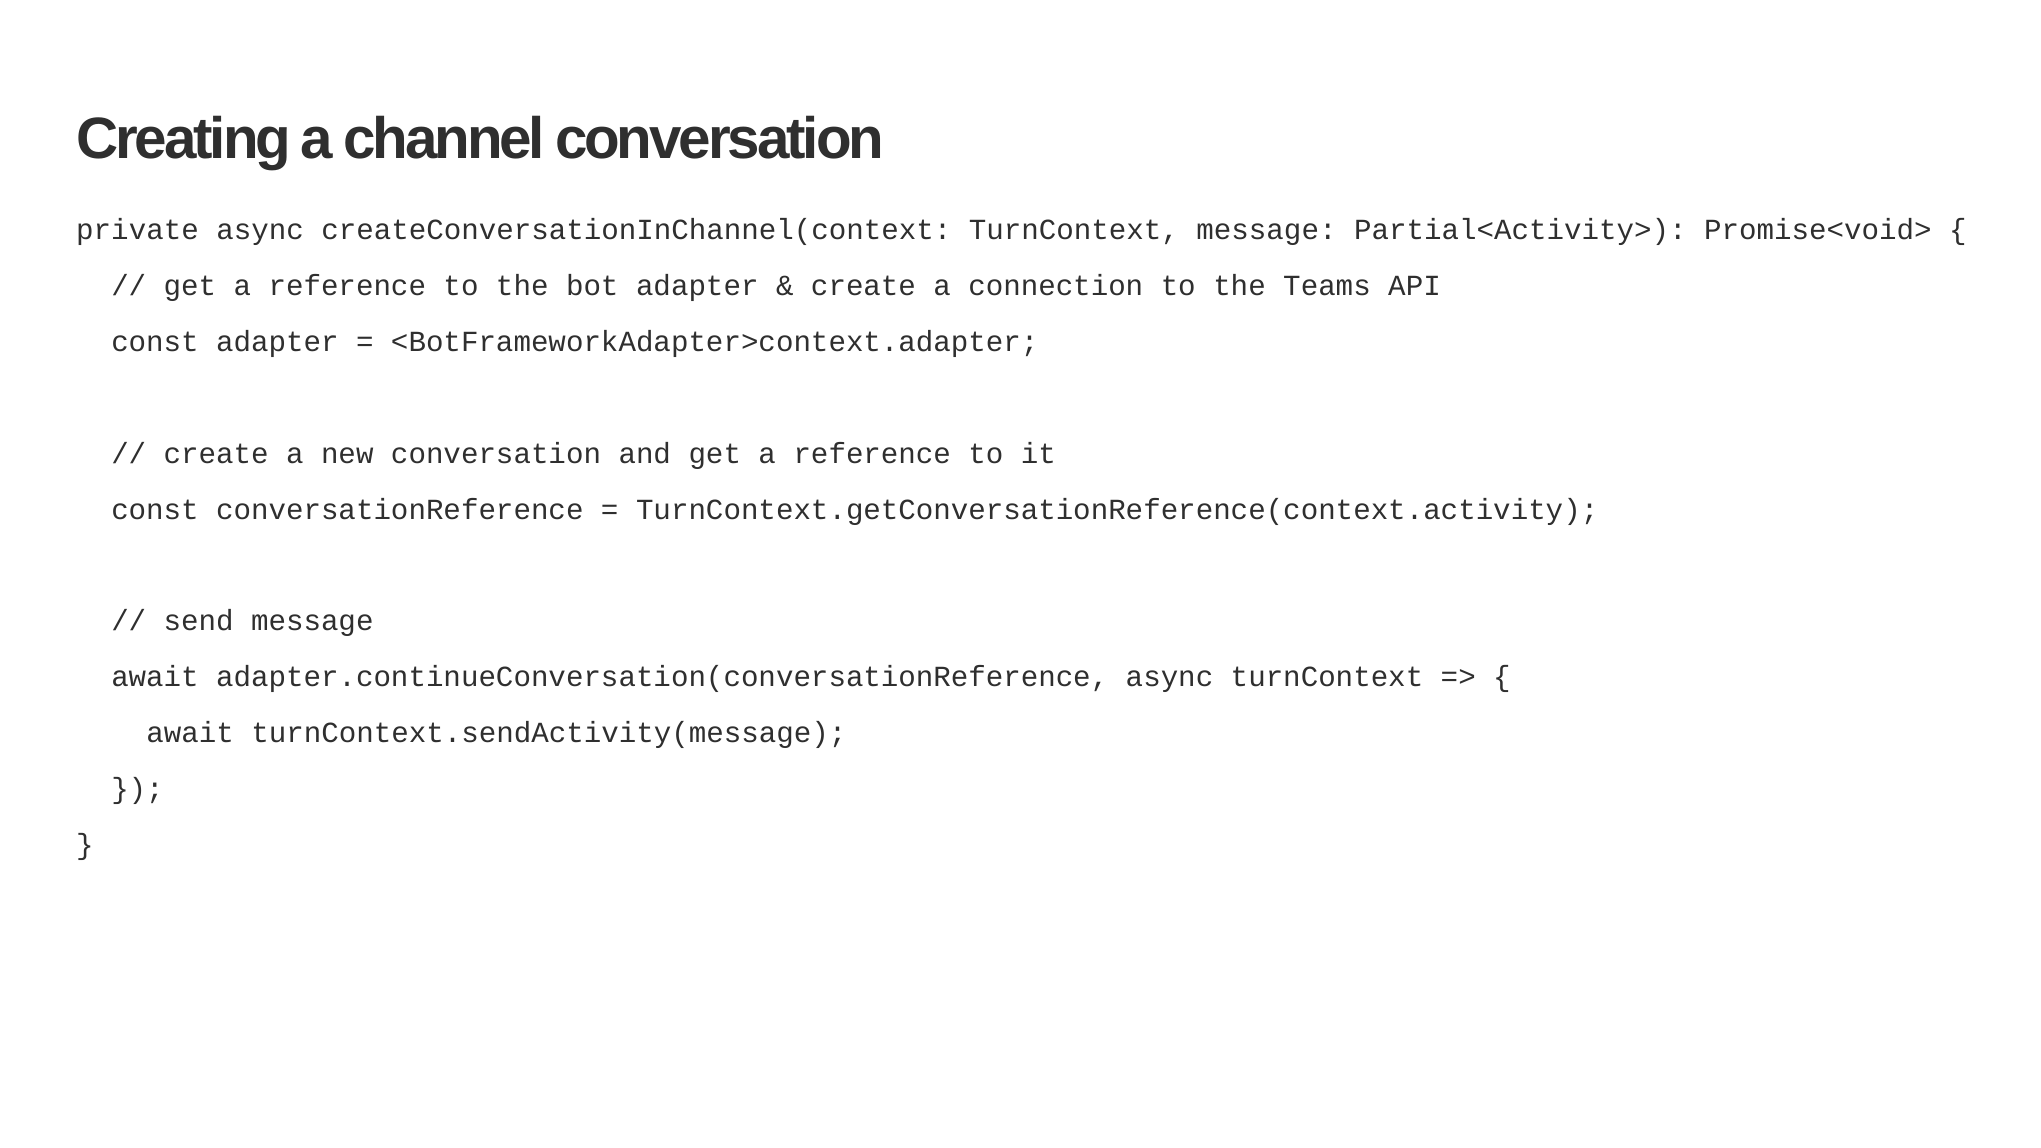

# Creating a channel conversation
private async createConversationInChannel(context: TurnContext, message: Partial<Activity>): Promise<void> {
  // get a reference to the bot adapter & create a connection to the Teams API
  const adapter = <BotFrameworkAdapter>context.adapter;

  // create a new conversation and get a reference to it
  const conversationReference = TurnContext.getConversationReference(context.activity);

  // send message
  await adapter.continueConversation(conversationReference, async turnContext => {
    await turnContext.sendActivity(message);
  });
}